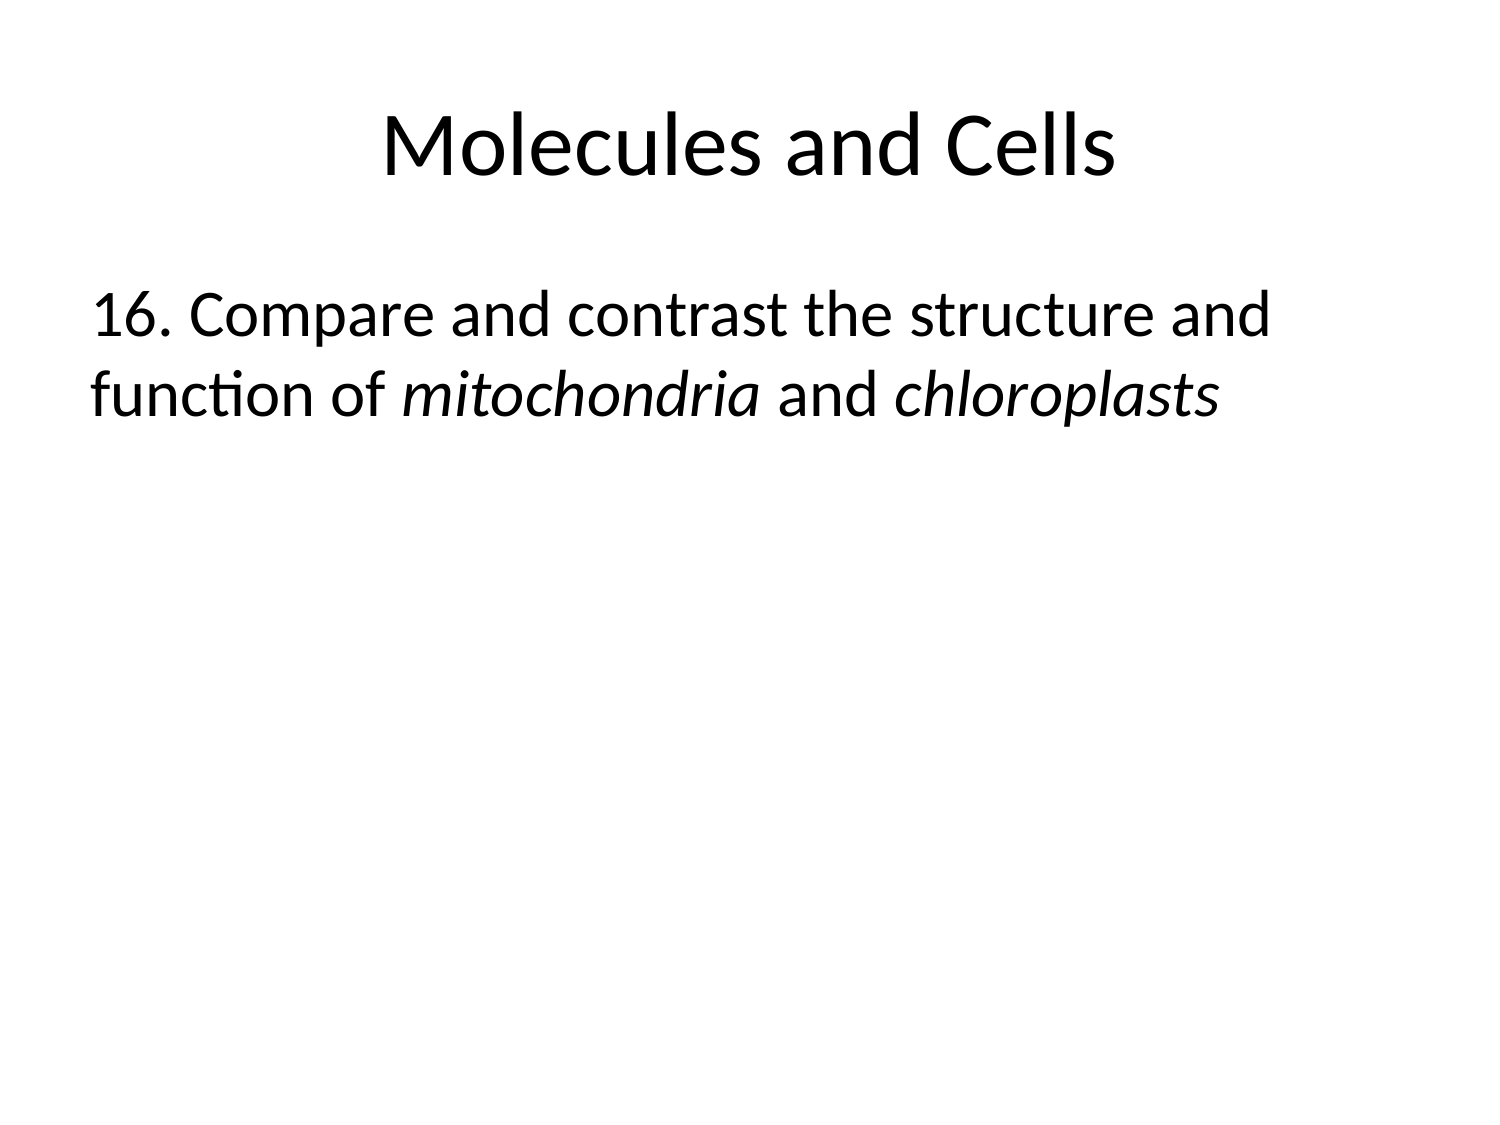

# Molecules and Cells
16. Compare and contrast the structure and function of mitochondria and chloroplasts